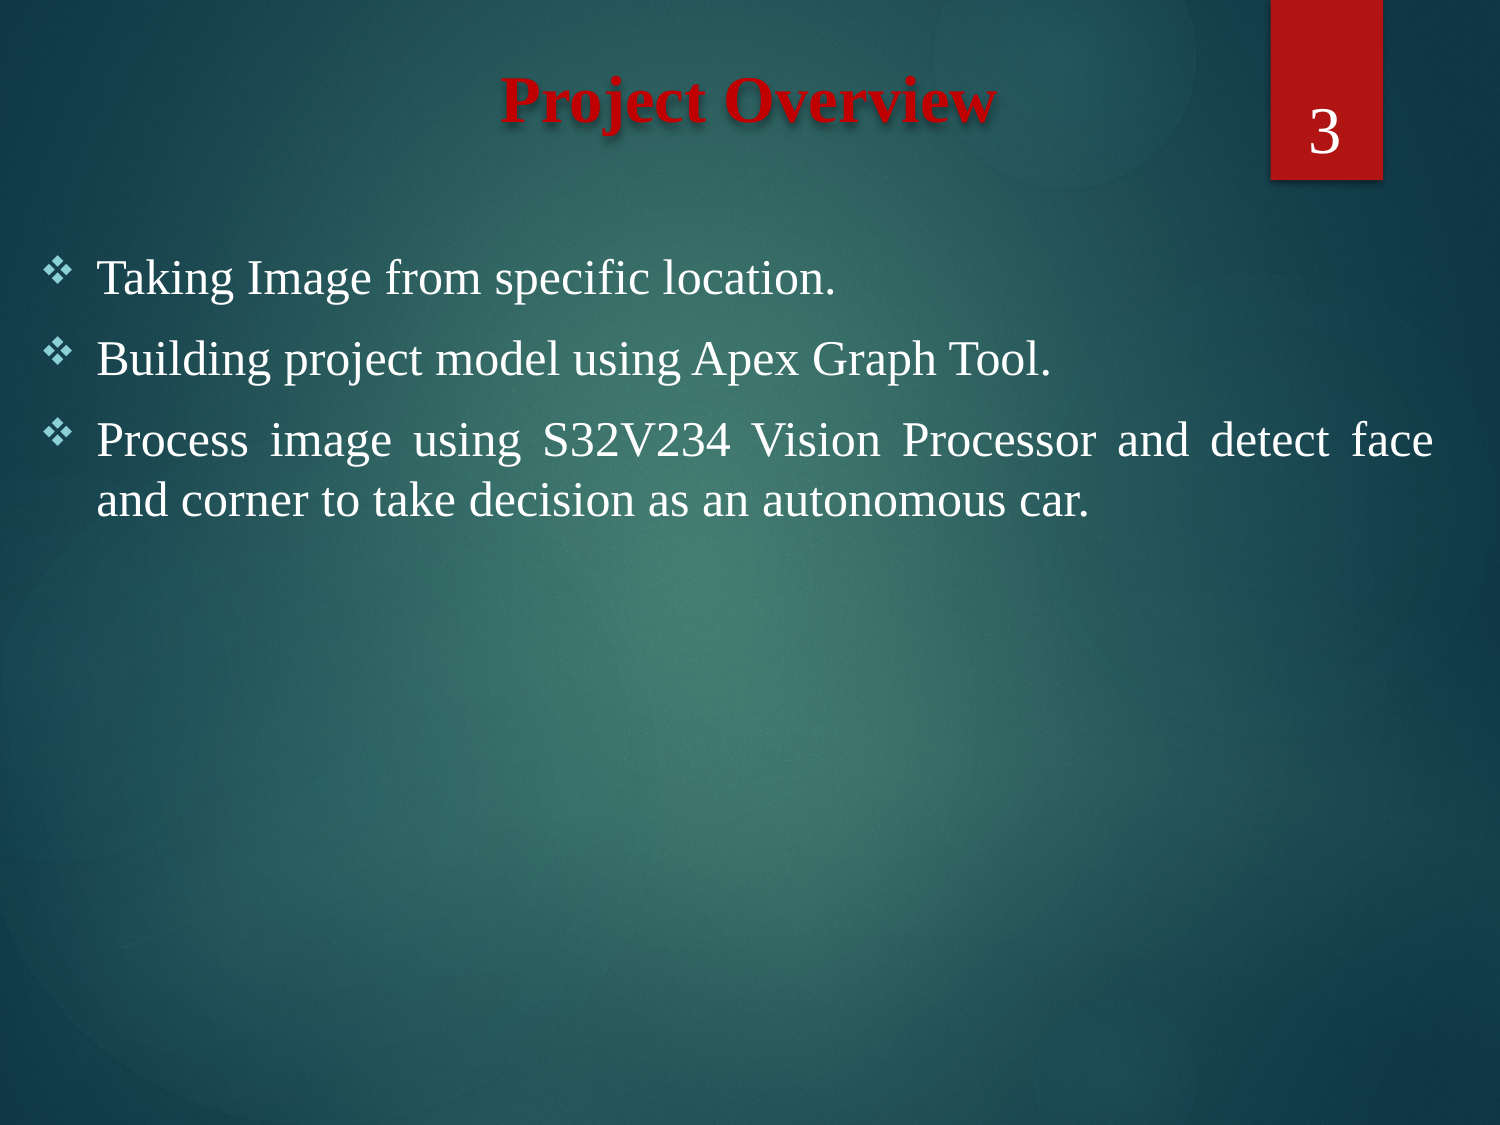

# Project Overview
3
Taking Image from specific location.
Building project model using Apex Graph Tool.
Process image using S32V234 Vision Processor and detect face and corner to take decision as an autonomous car.